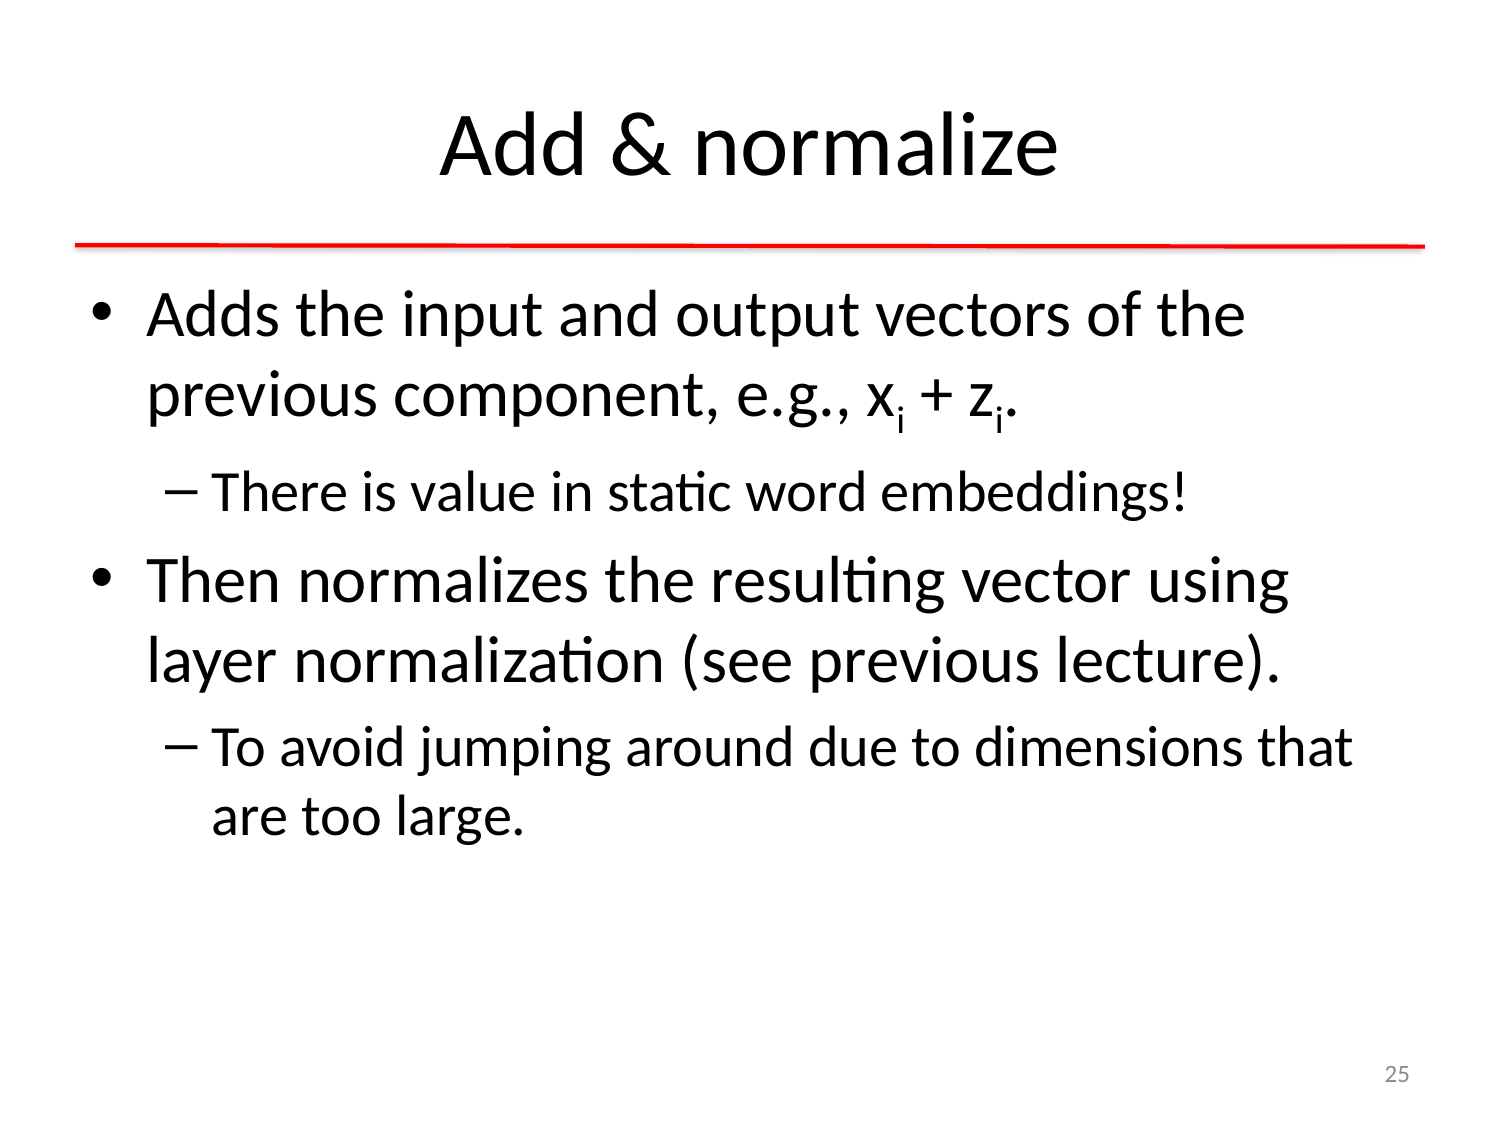

# Add & normalize
Adds the input and output vectors of the previous component, e.g., xi + zi.
There is value in static word embeddings!
Then normalizes the resulting vector using layer normalization (see previous lecture).
To avoid jumping around due to dimensions that are too large.
25